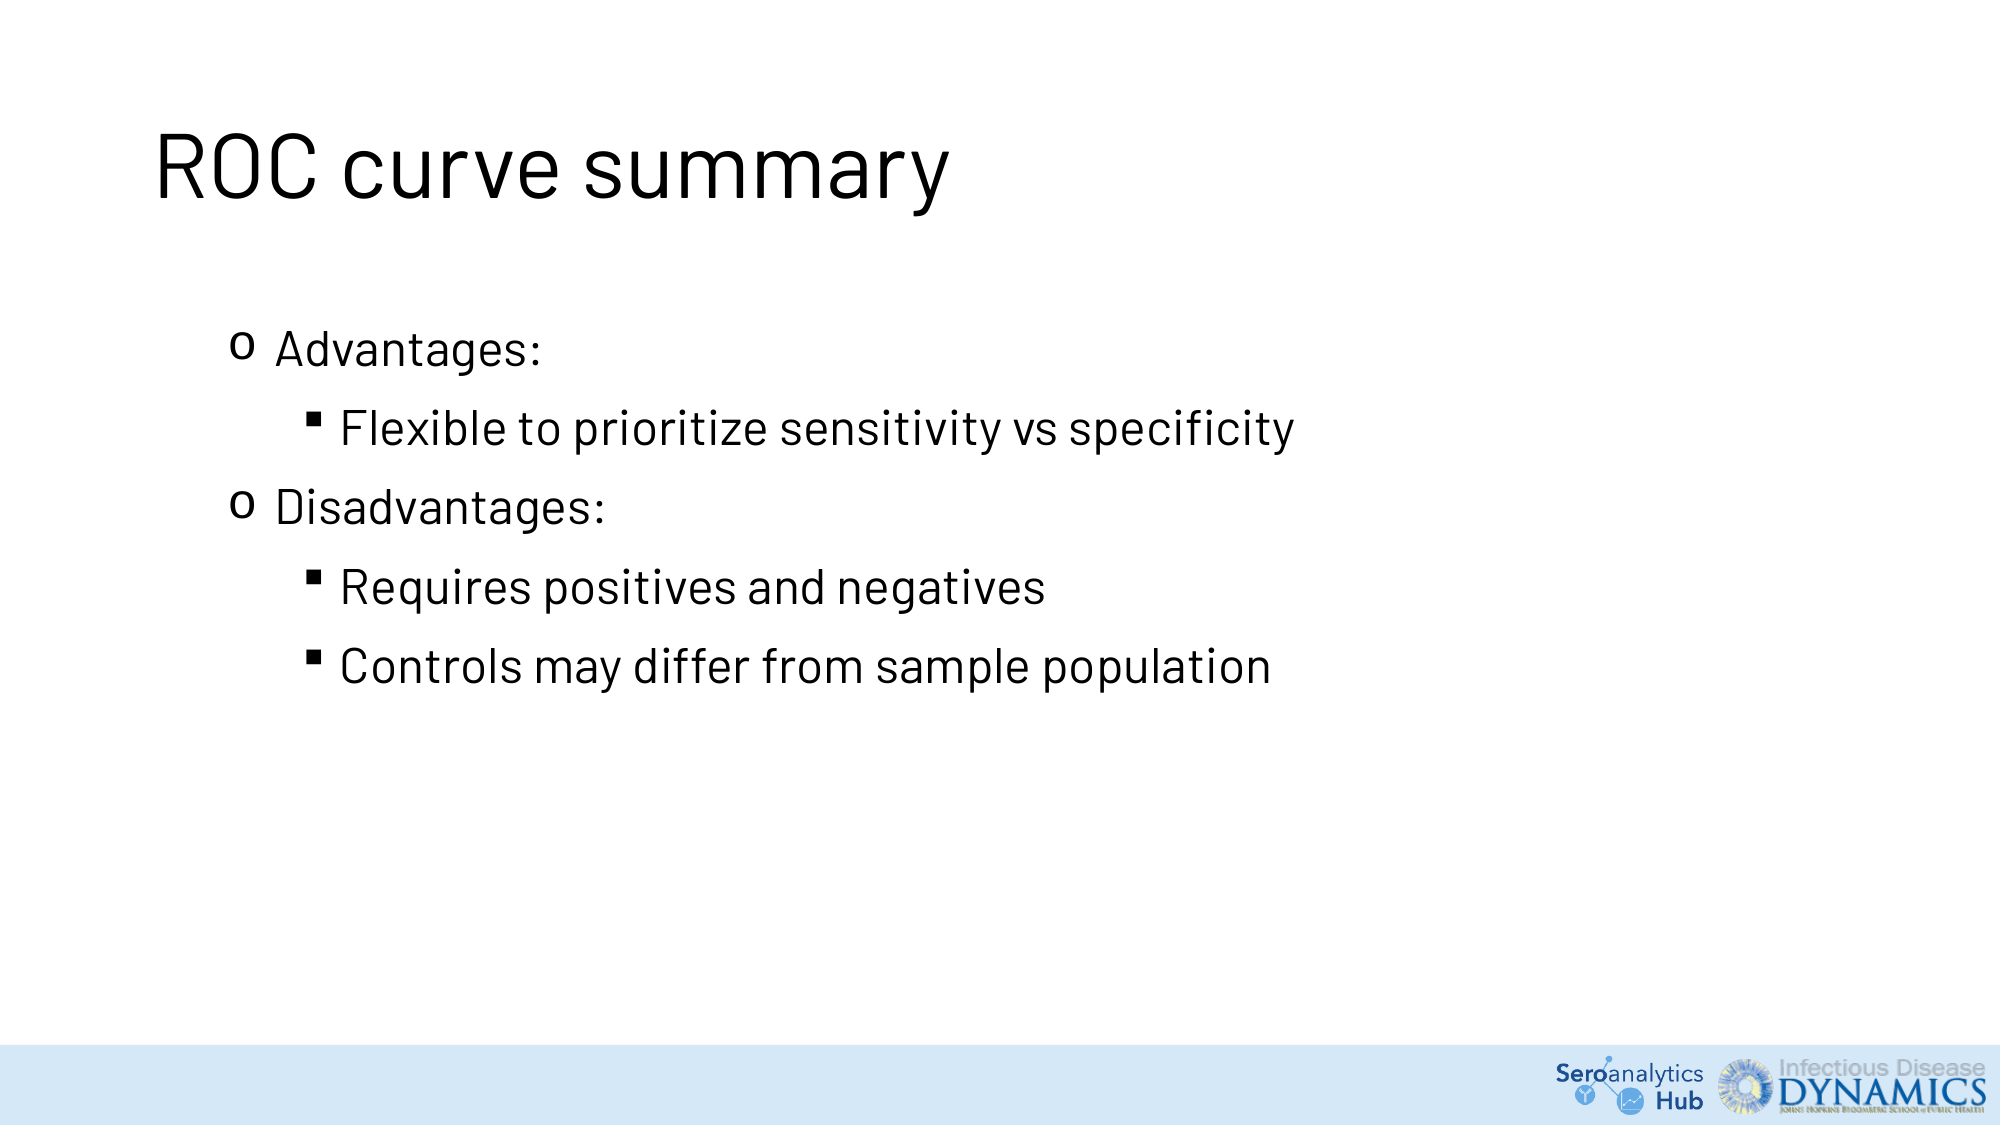

# ROC curve summary
Advantages:
Flexible to prioritize sensitivity vs specificity
Disadvantages:
Requires positives and negatives
Controls may differ from sample population